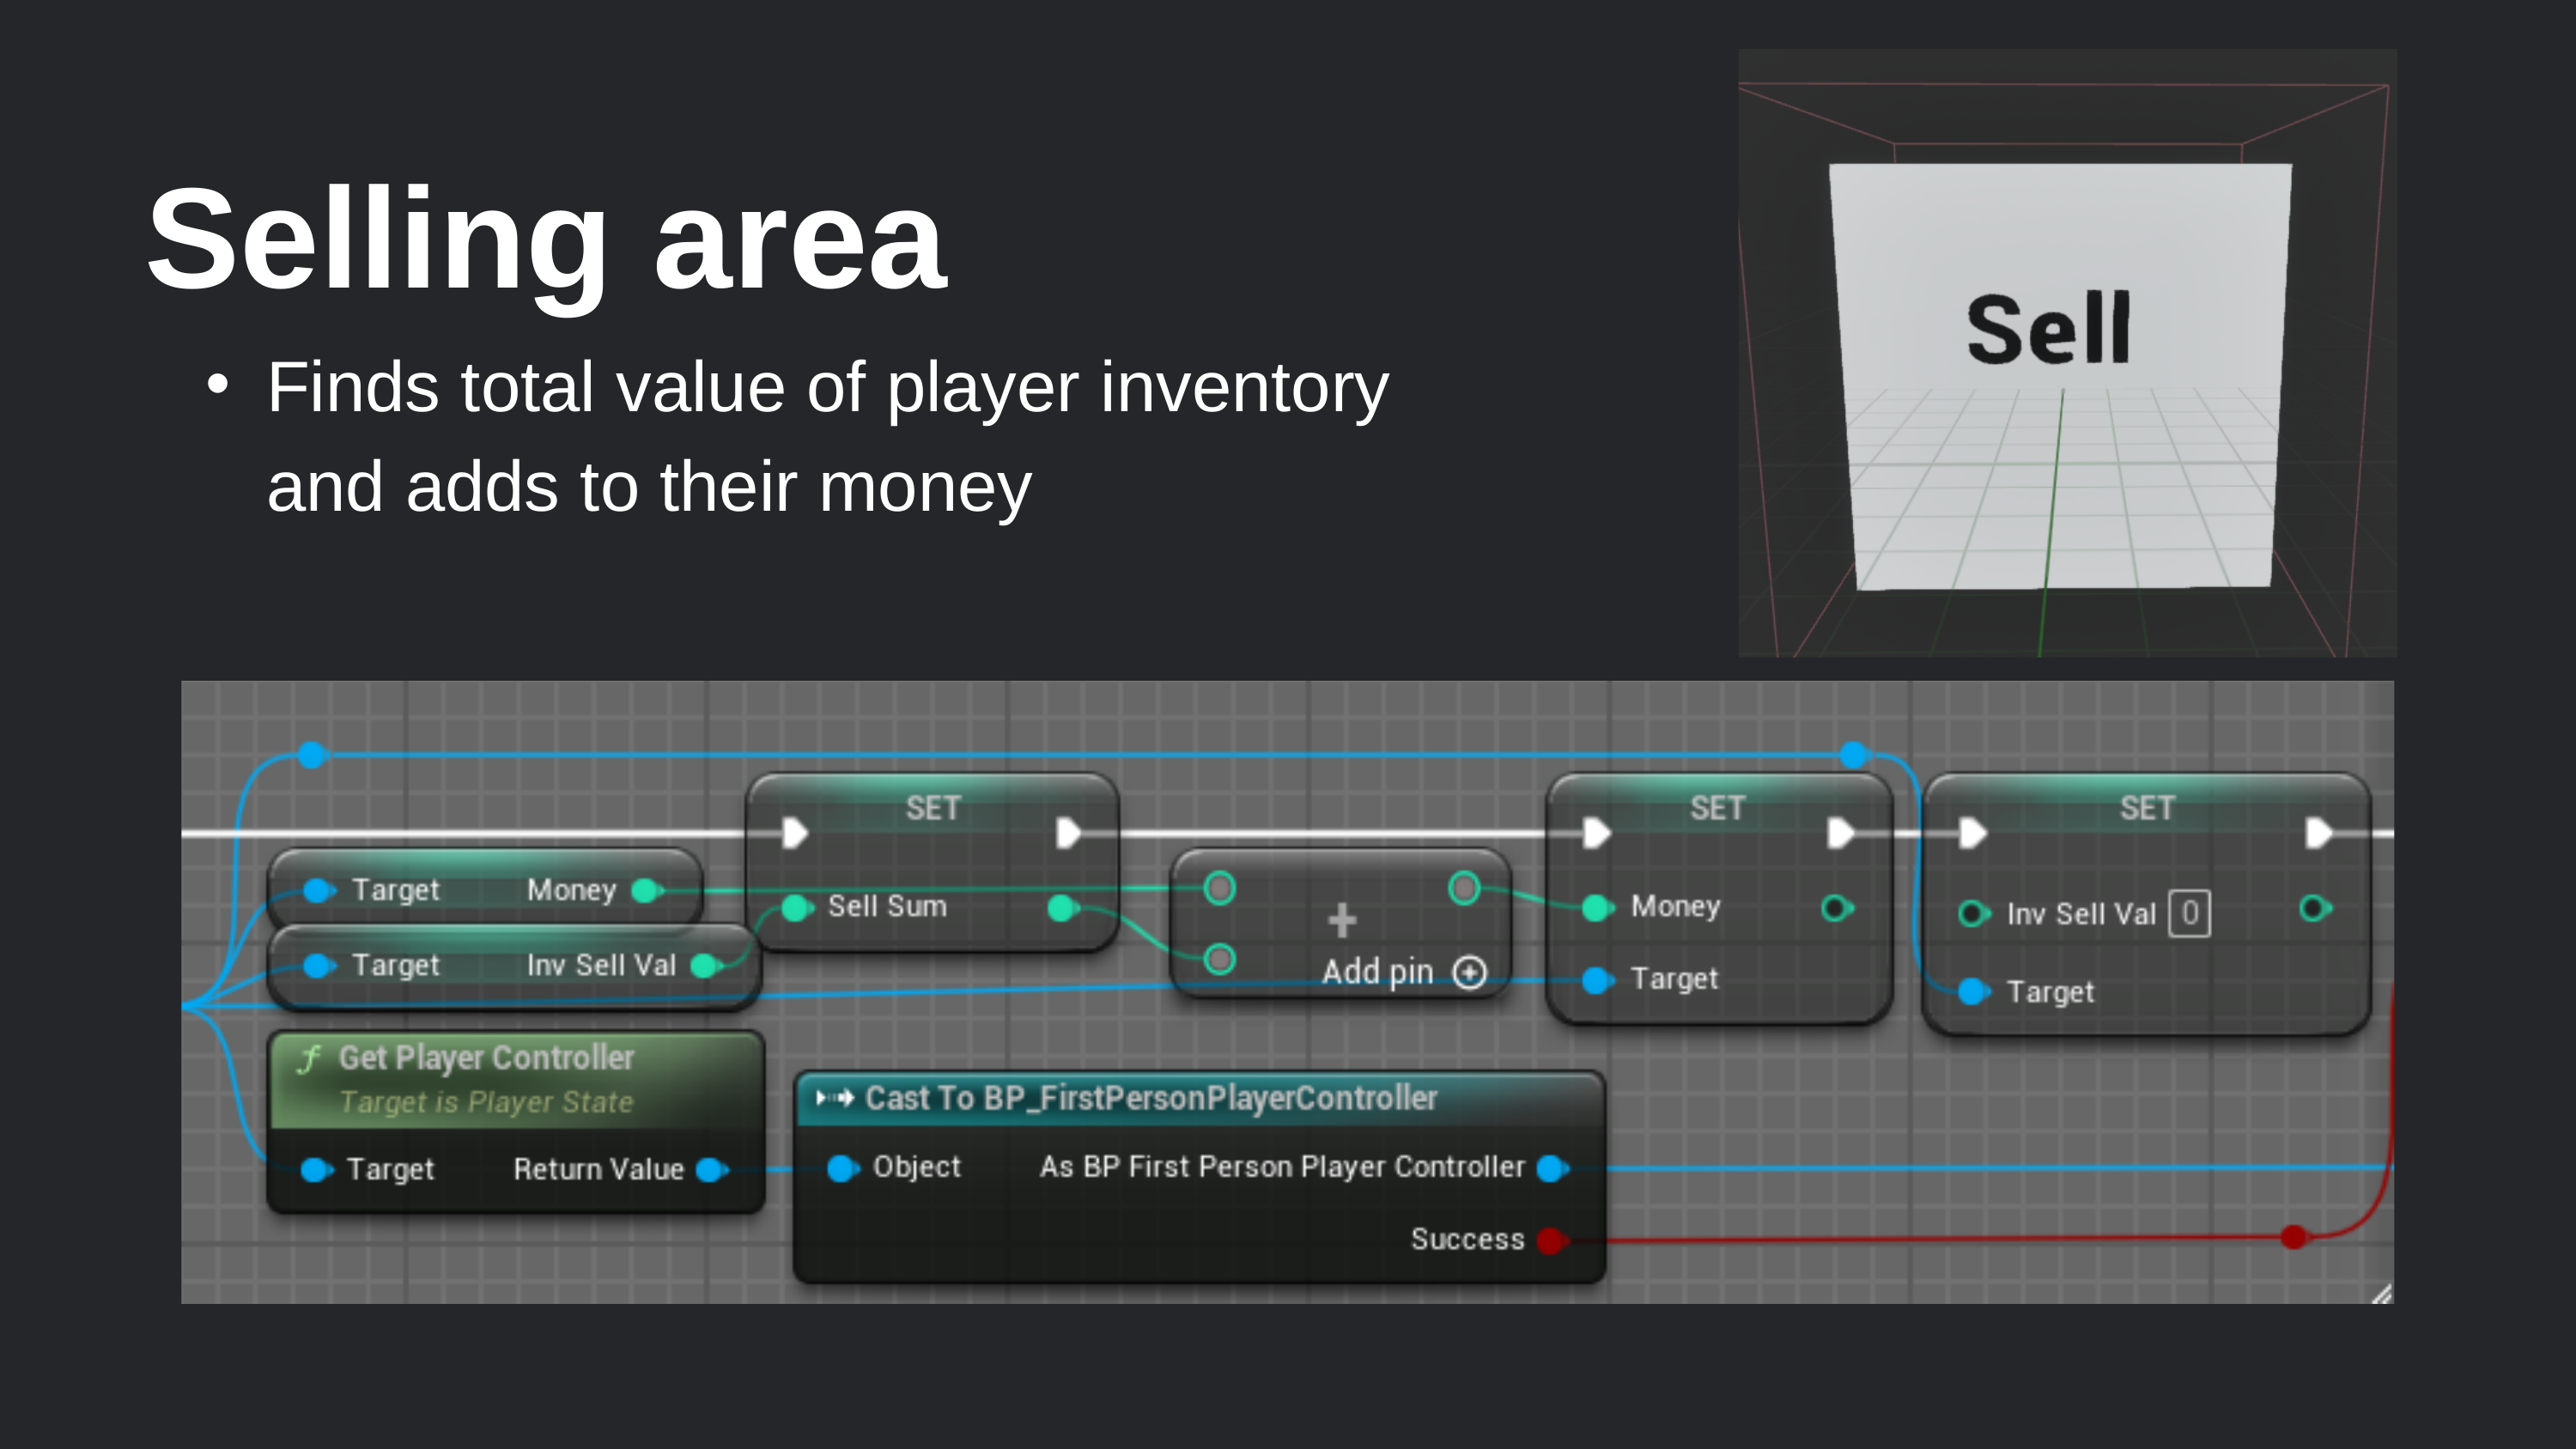

Selling area
Finds total value of player inventory and adds to their money